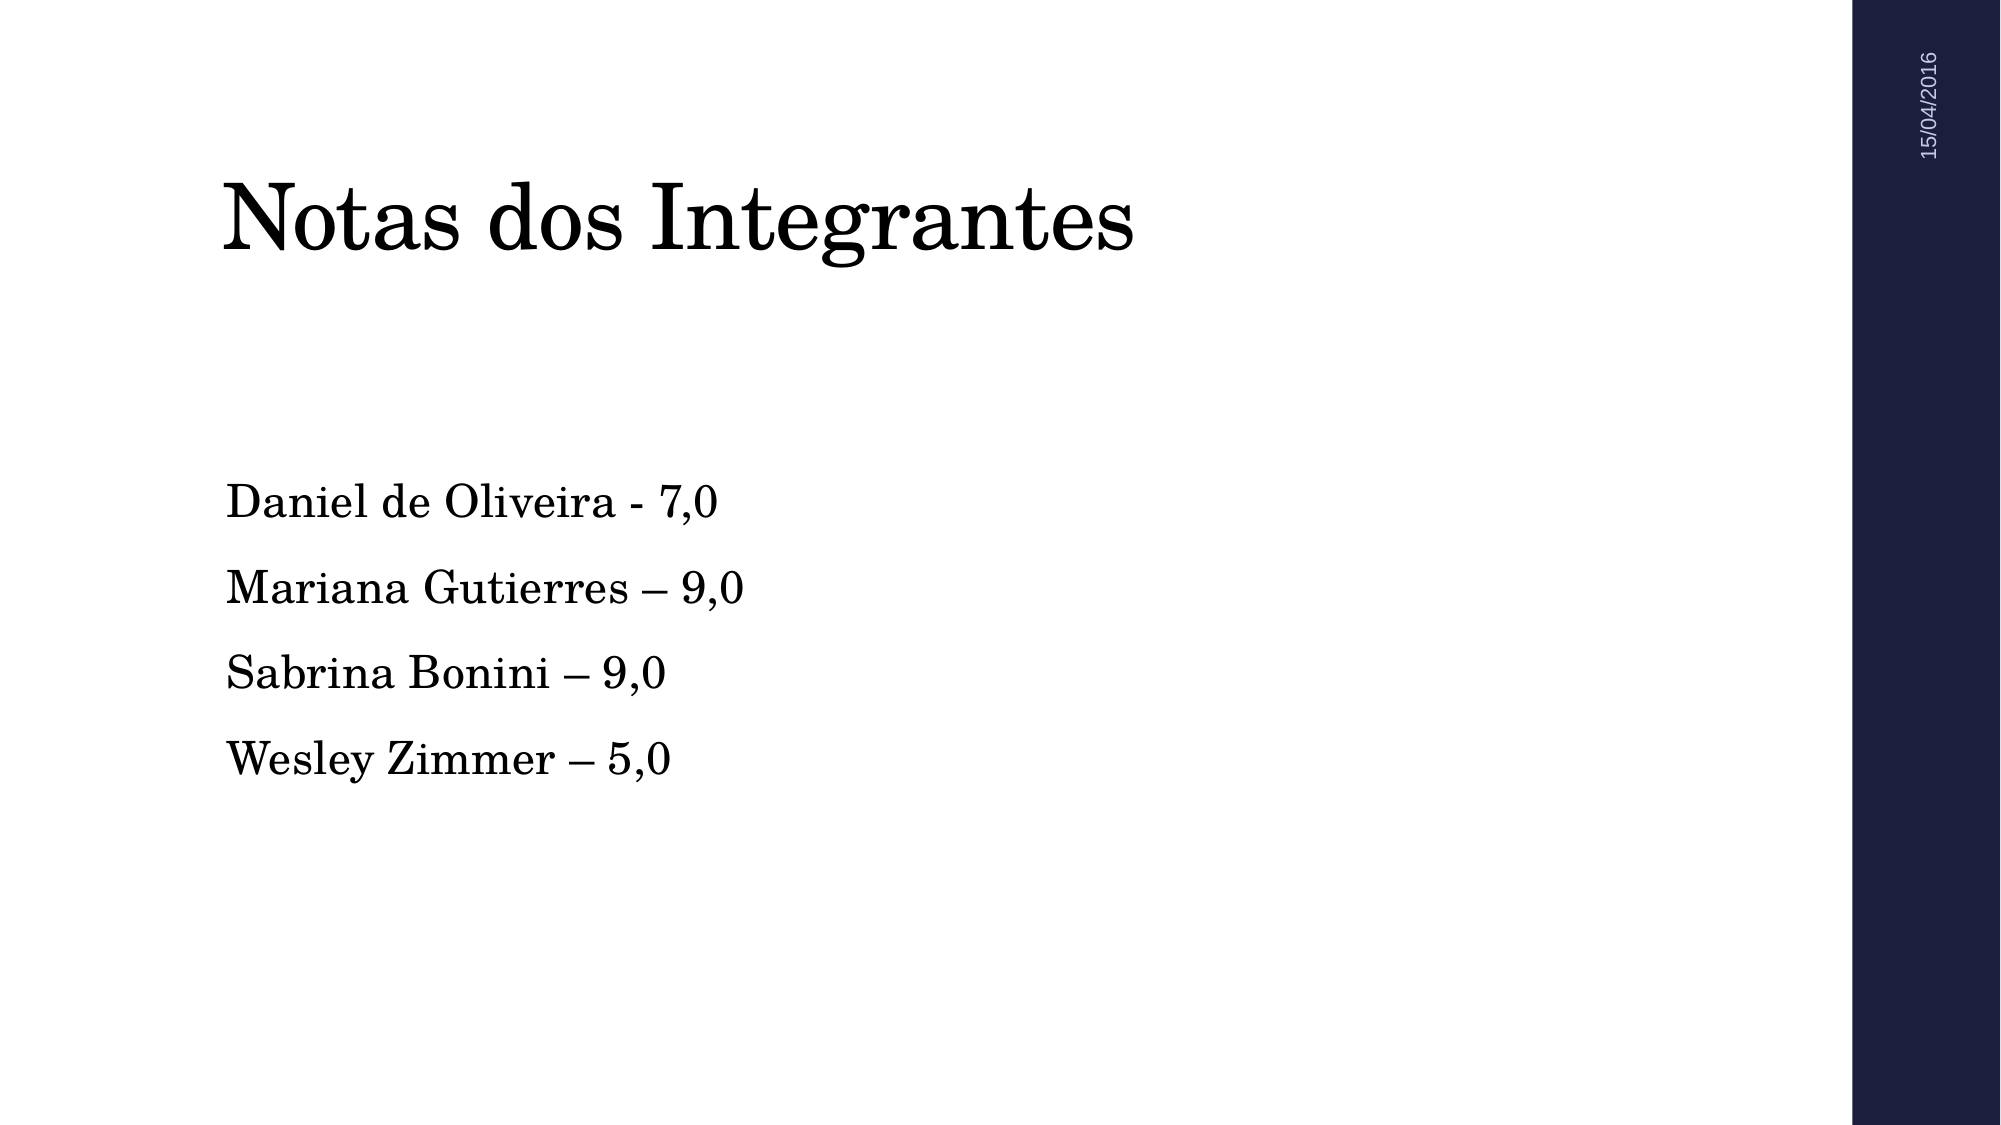

# Notas dos Integrantes
15/04/2016
Daniel de Oliveira - 7,0
Mariana Gutierres – 9,0
Sabrina Bonini – 9,0
Wesley Zimmer – 5,0